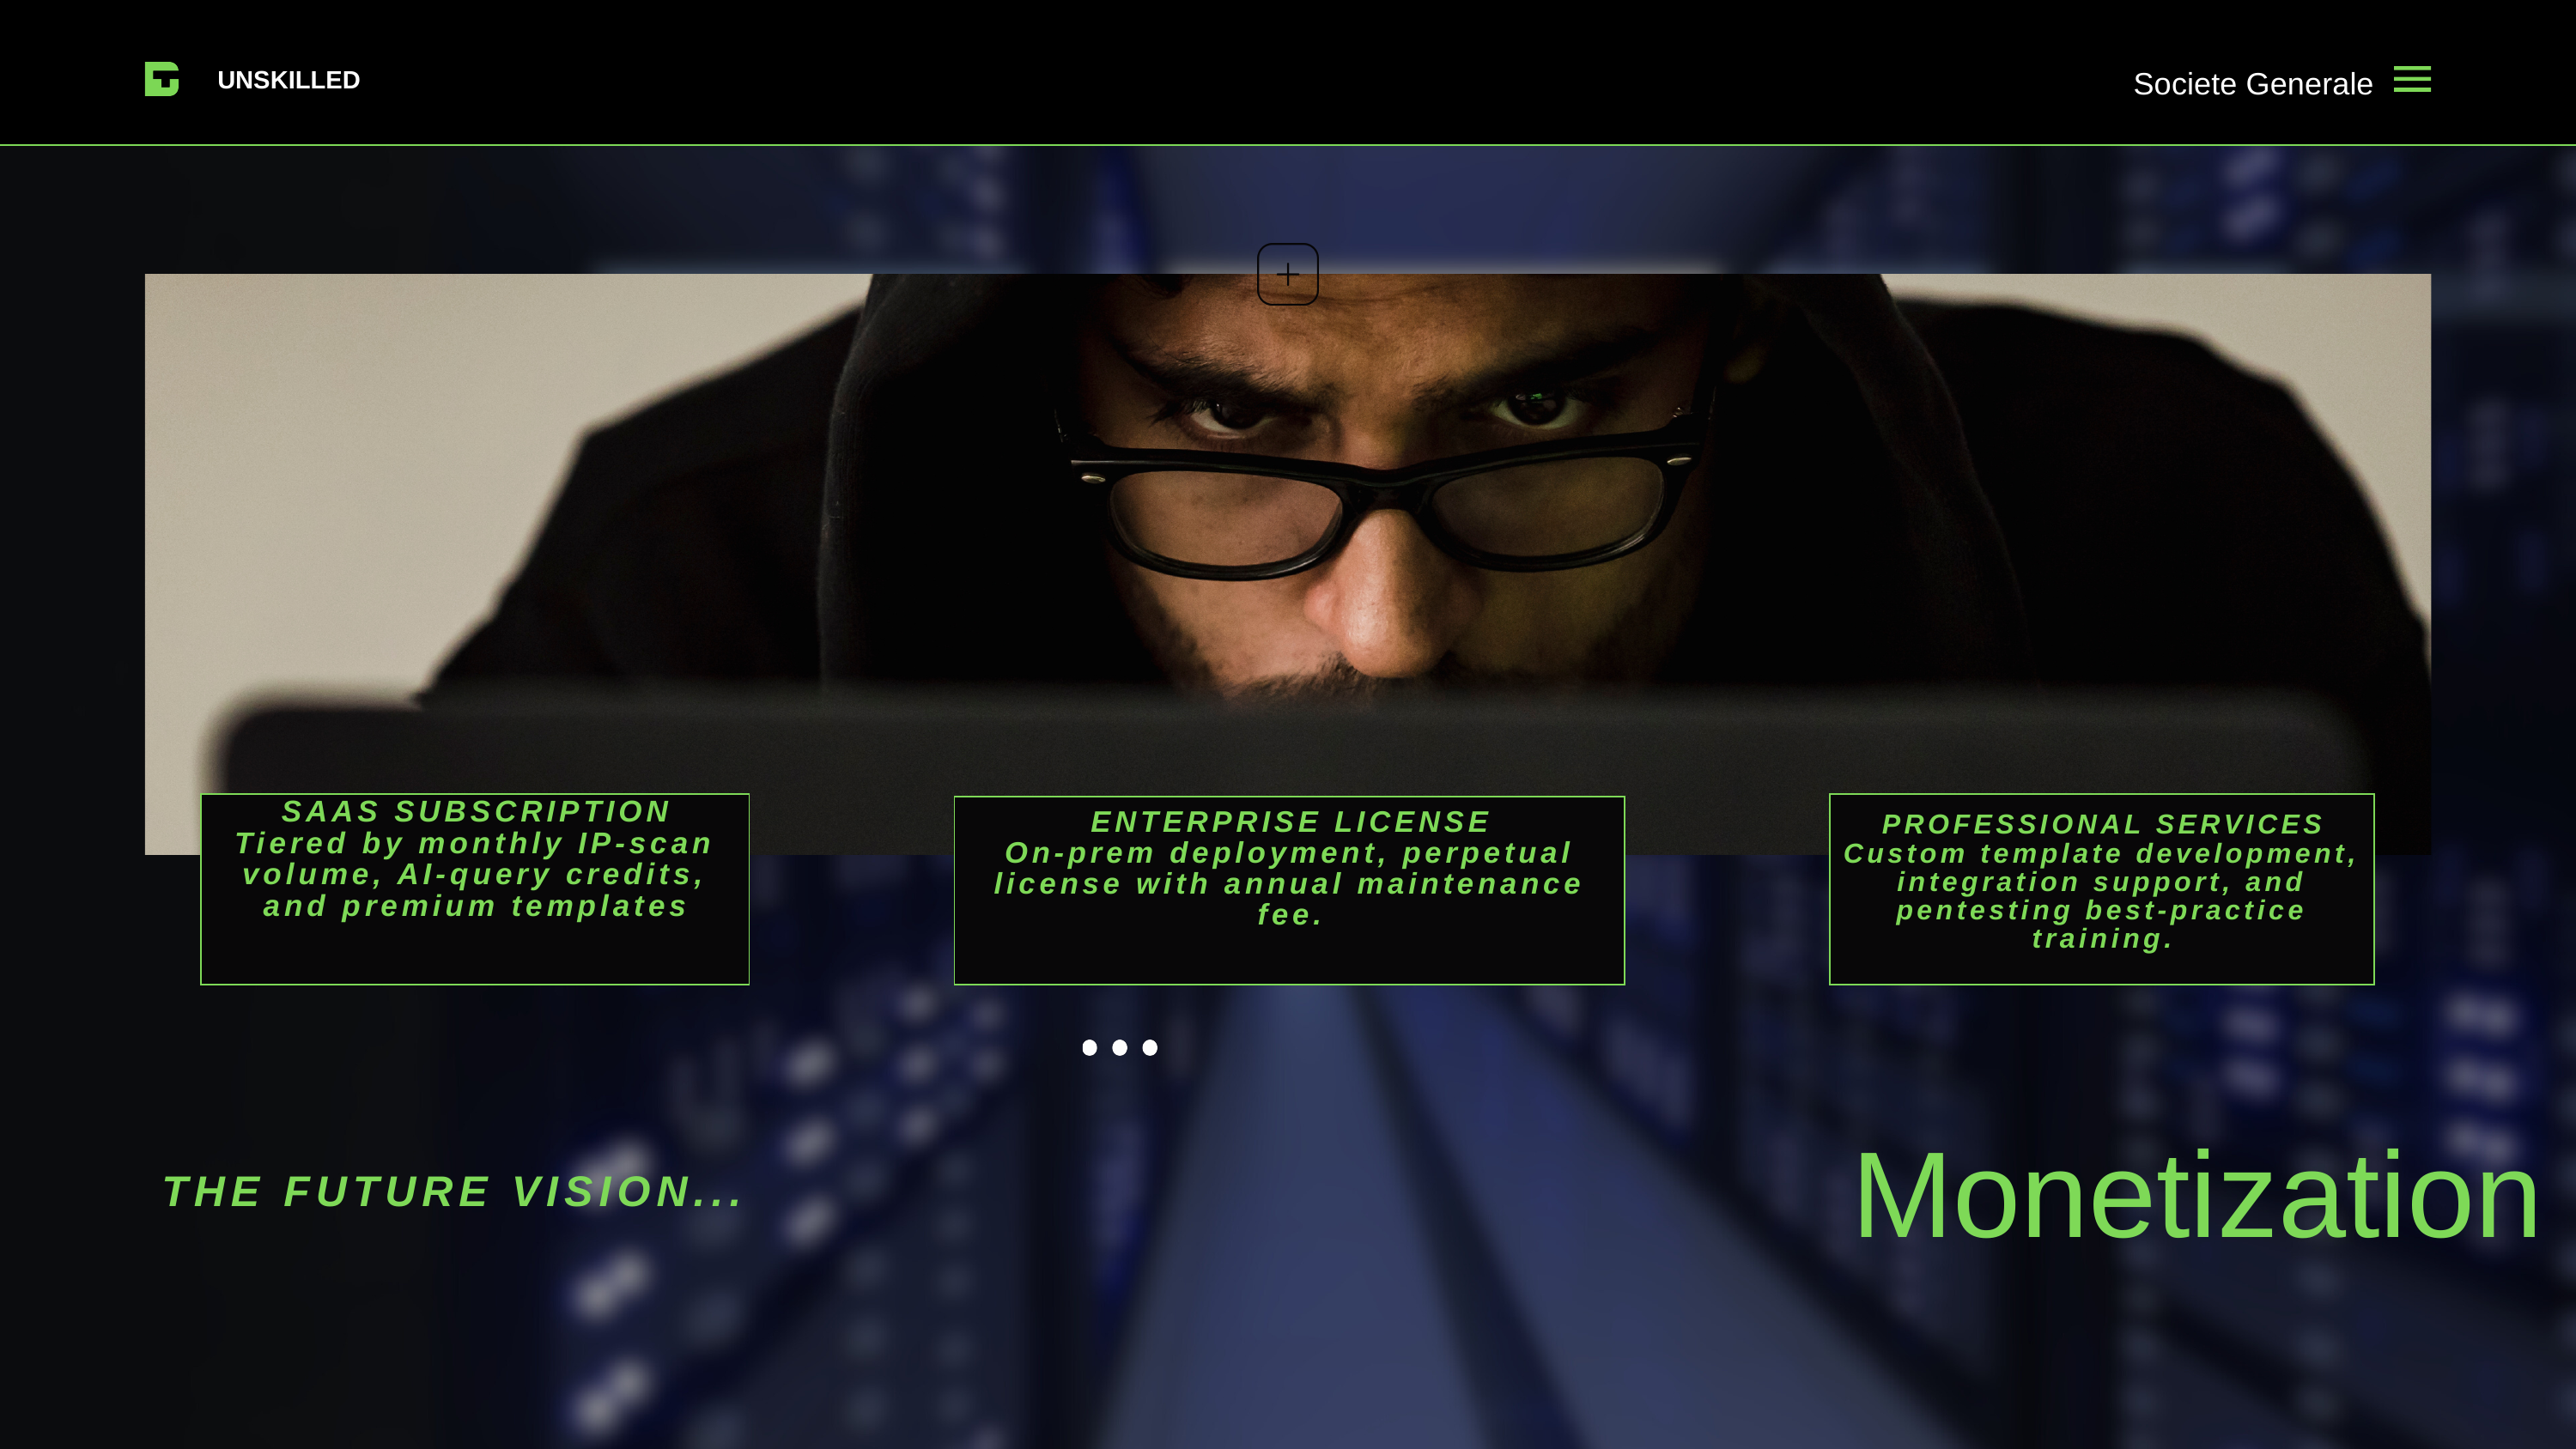

Societe Generale
UNSKILLED

SAAS SUBSCRIPTION
Tiered by monthly IP-scan volume, AI-query credits, and premium templates

ENTERPRISE LICENSE
On-prem deployment, perpetual license with annual maintenance fee.
PROFESSIONAL SERVICES
Custom template development, integration support, and pentesting best-practice training.

Monetization
THE FUTURE VISION...